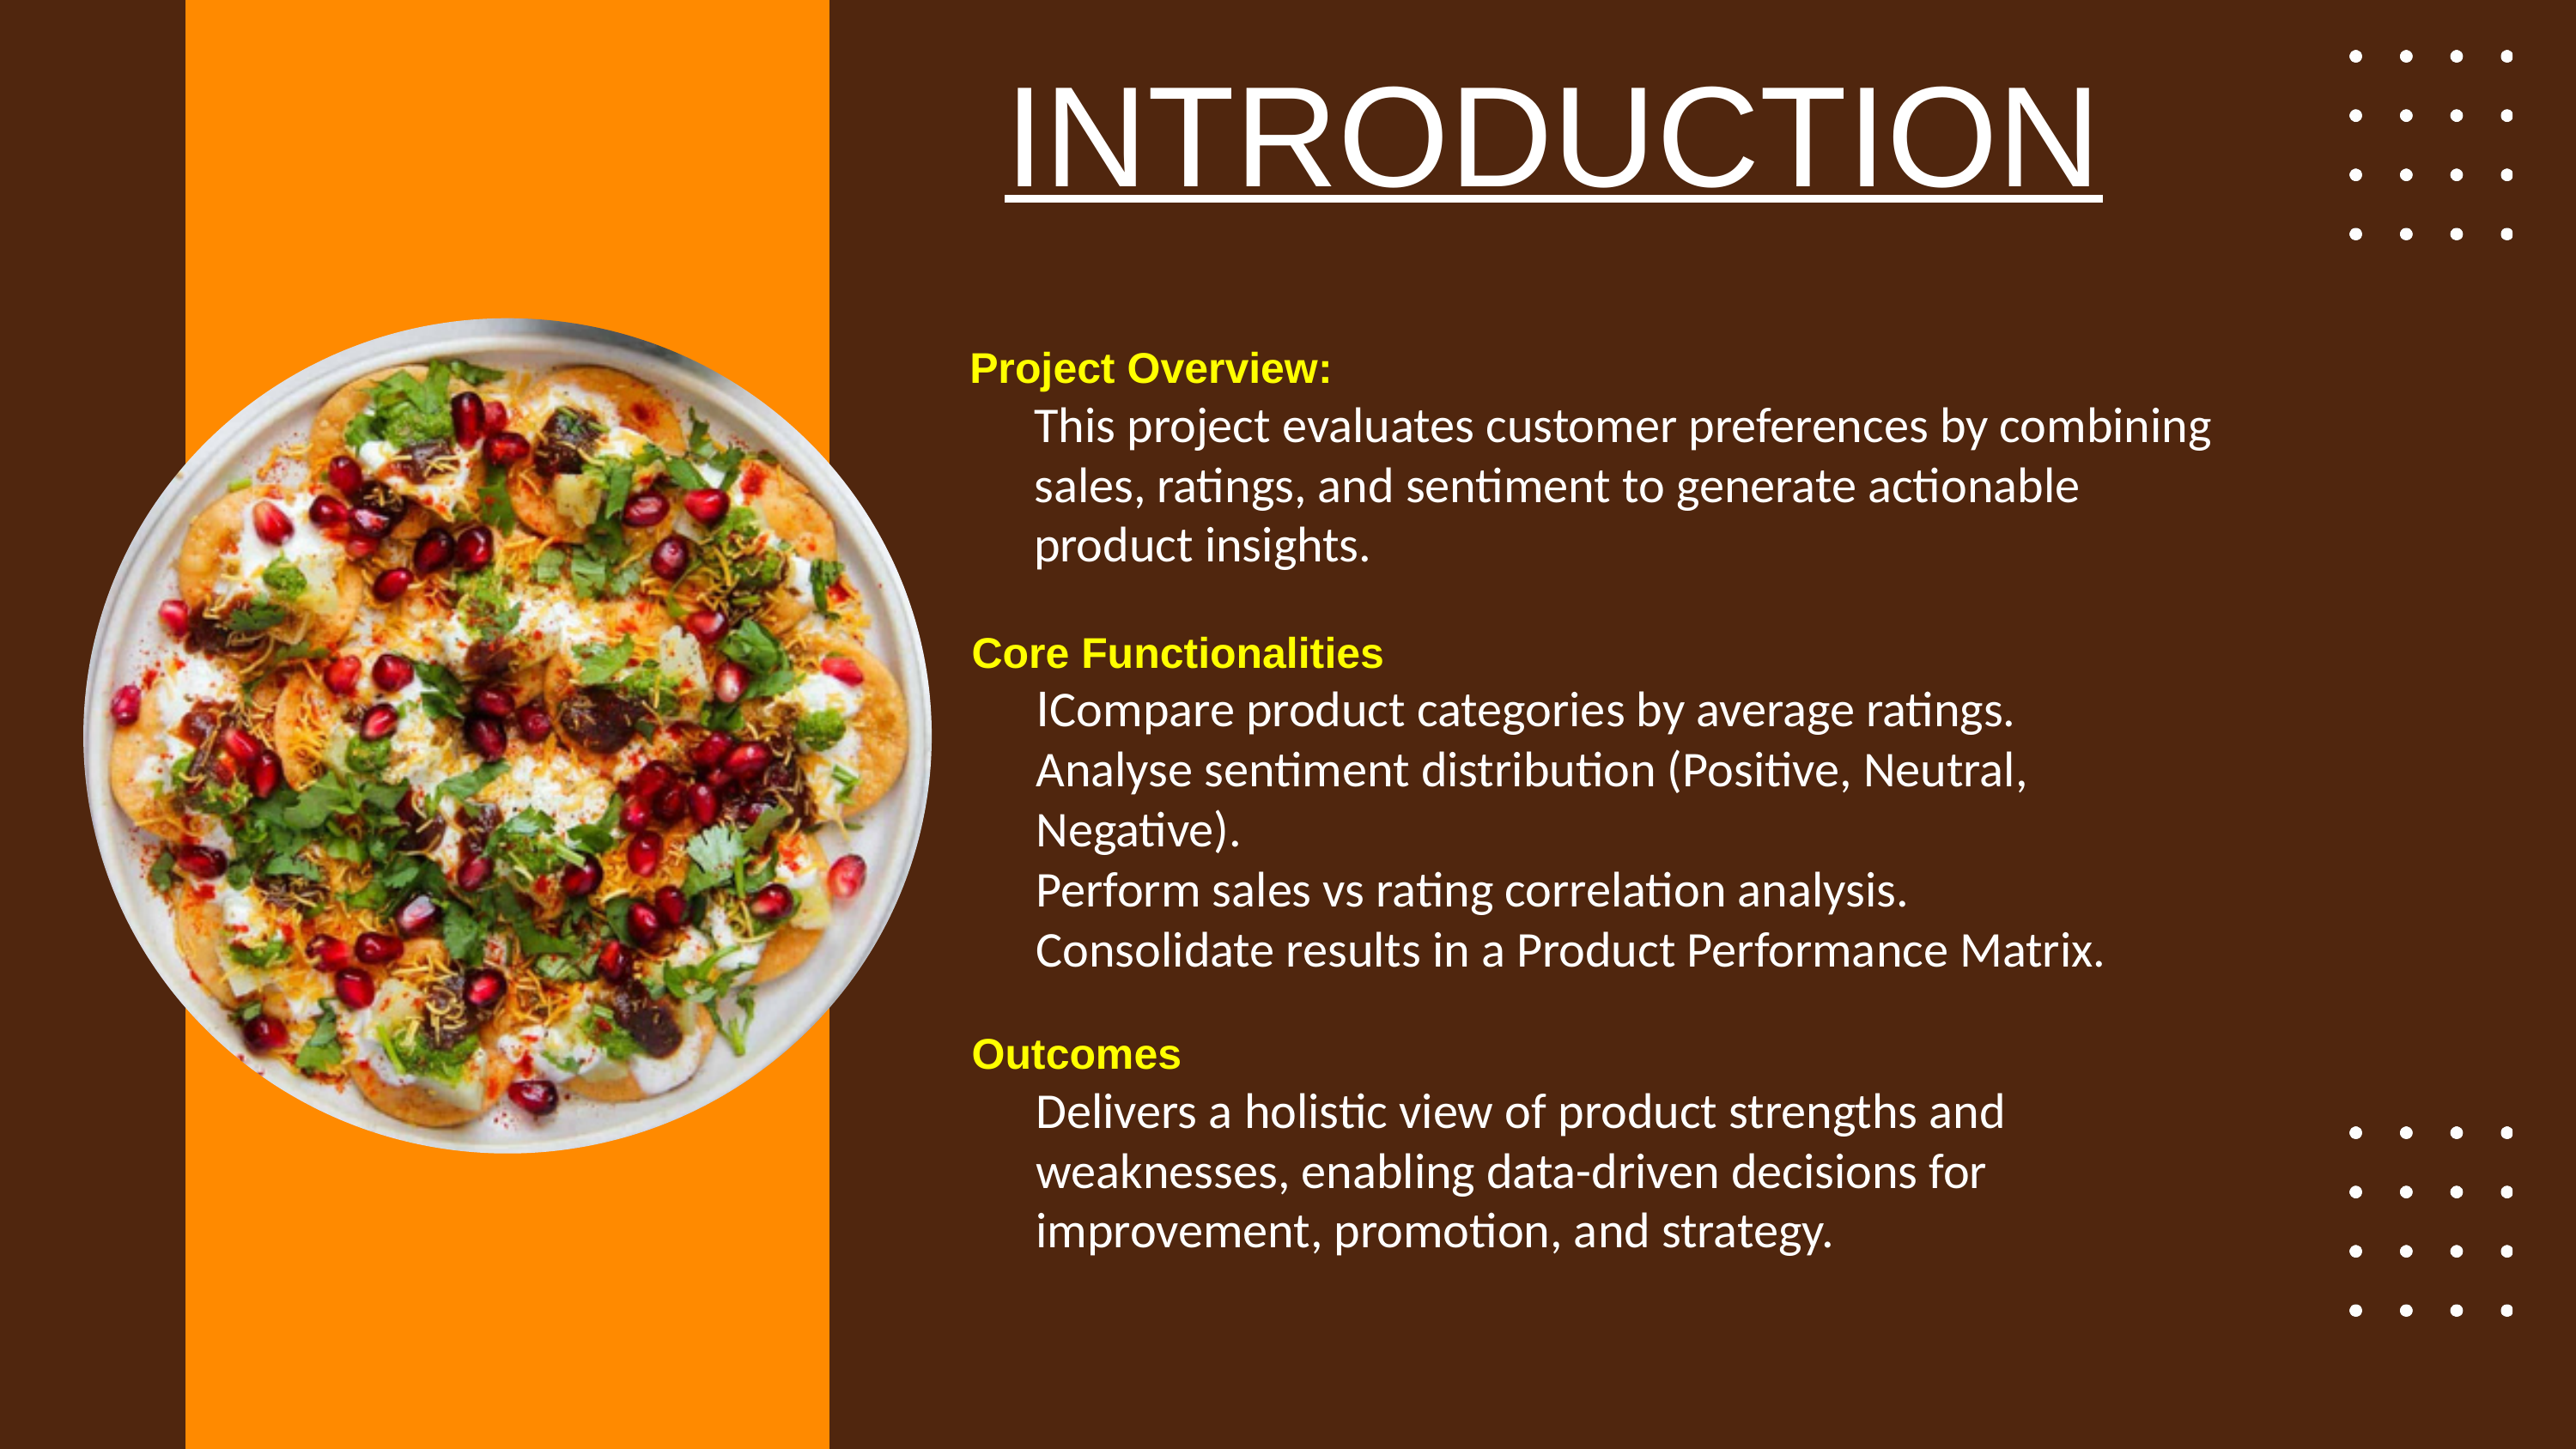

INTRODUCTION

Project Overview:
This project evaluates customer preferences by combining sales, ratings, and sentiment to generate actionable product insights.

Core Functionalities
ICompare product categories by average ratings.
Analyse sentiment distribution (Positive, Neutral, Negative).
Perform sales vs rating correlation analysis.
Consolidate results in a Product Performance Matrix.
Outcomes
Delivers a holistic view of product strengths and weaknesses, enabling data-driven decisions for improvement, promotion, and strategy.